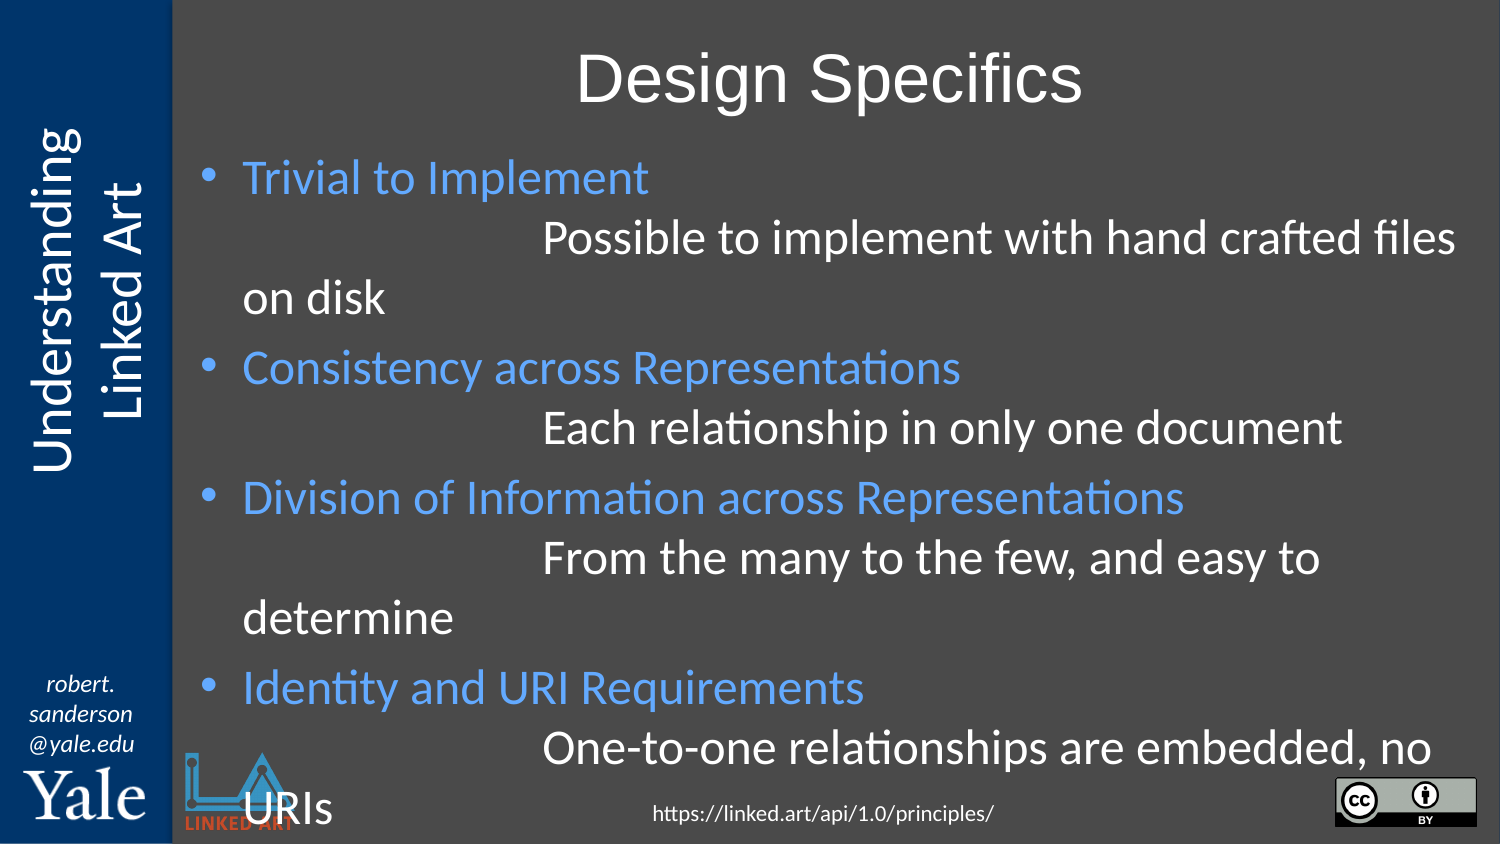

# Design Specifics
Trivial to Implement
		Possible to implement with hand crafted files on disk
Consistency across Representations
		Each relationship in only one document
Division of Information across Representations
		From the many to the few, and easy to determine
Identity and URI Requirements
		One-to-one relationships are embedded, no URIs
		The URIs for records do not have any internal structure
https://linked.art/api/1.0/principles/